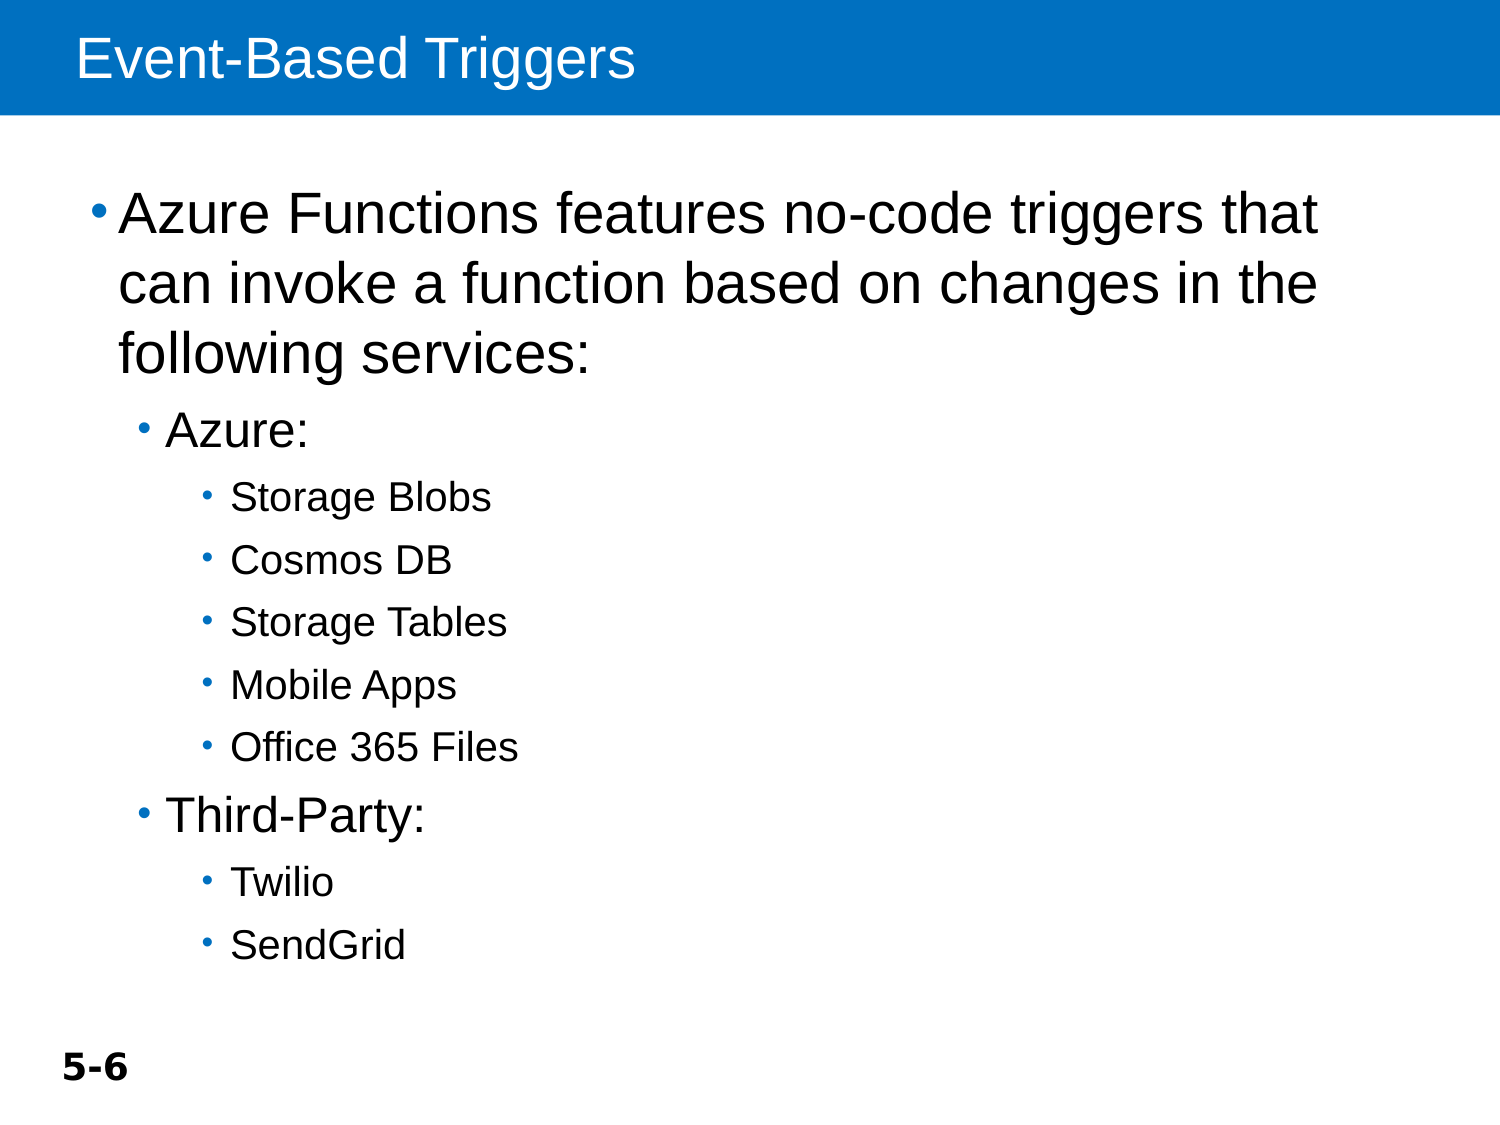

# Event-Based Triggers
Azure Functions features no-code triggers that can invoke a function based on changes in the following services:
Azure:
Storage Blobs
Cosmos DB
Storage Tables
Mobile Apps
Office 365 Files
Third-Party:
Twilio
SendGrid

5-6